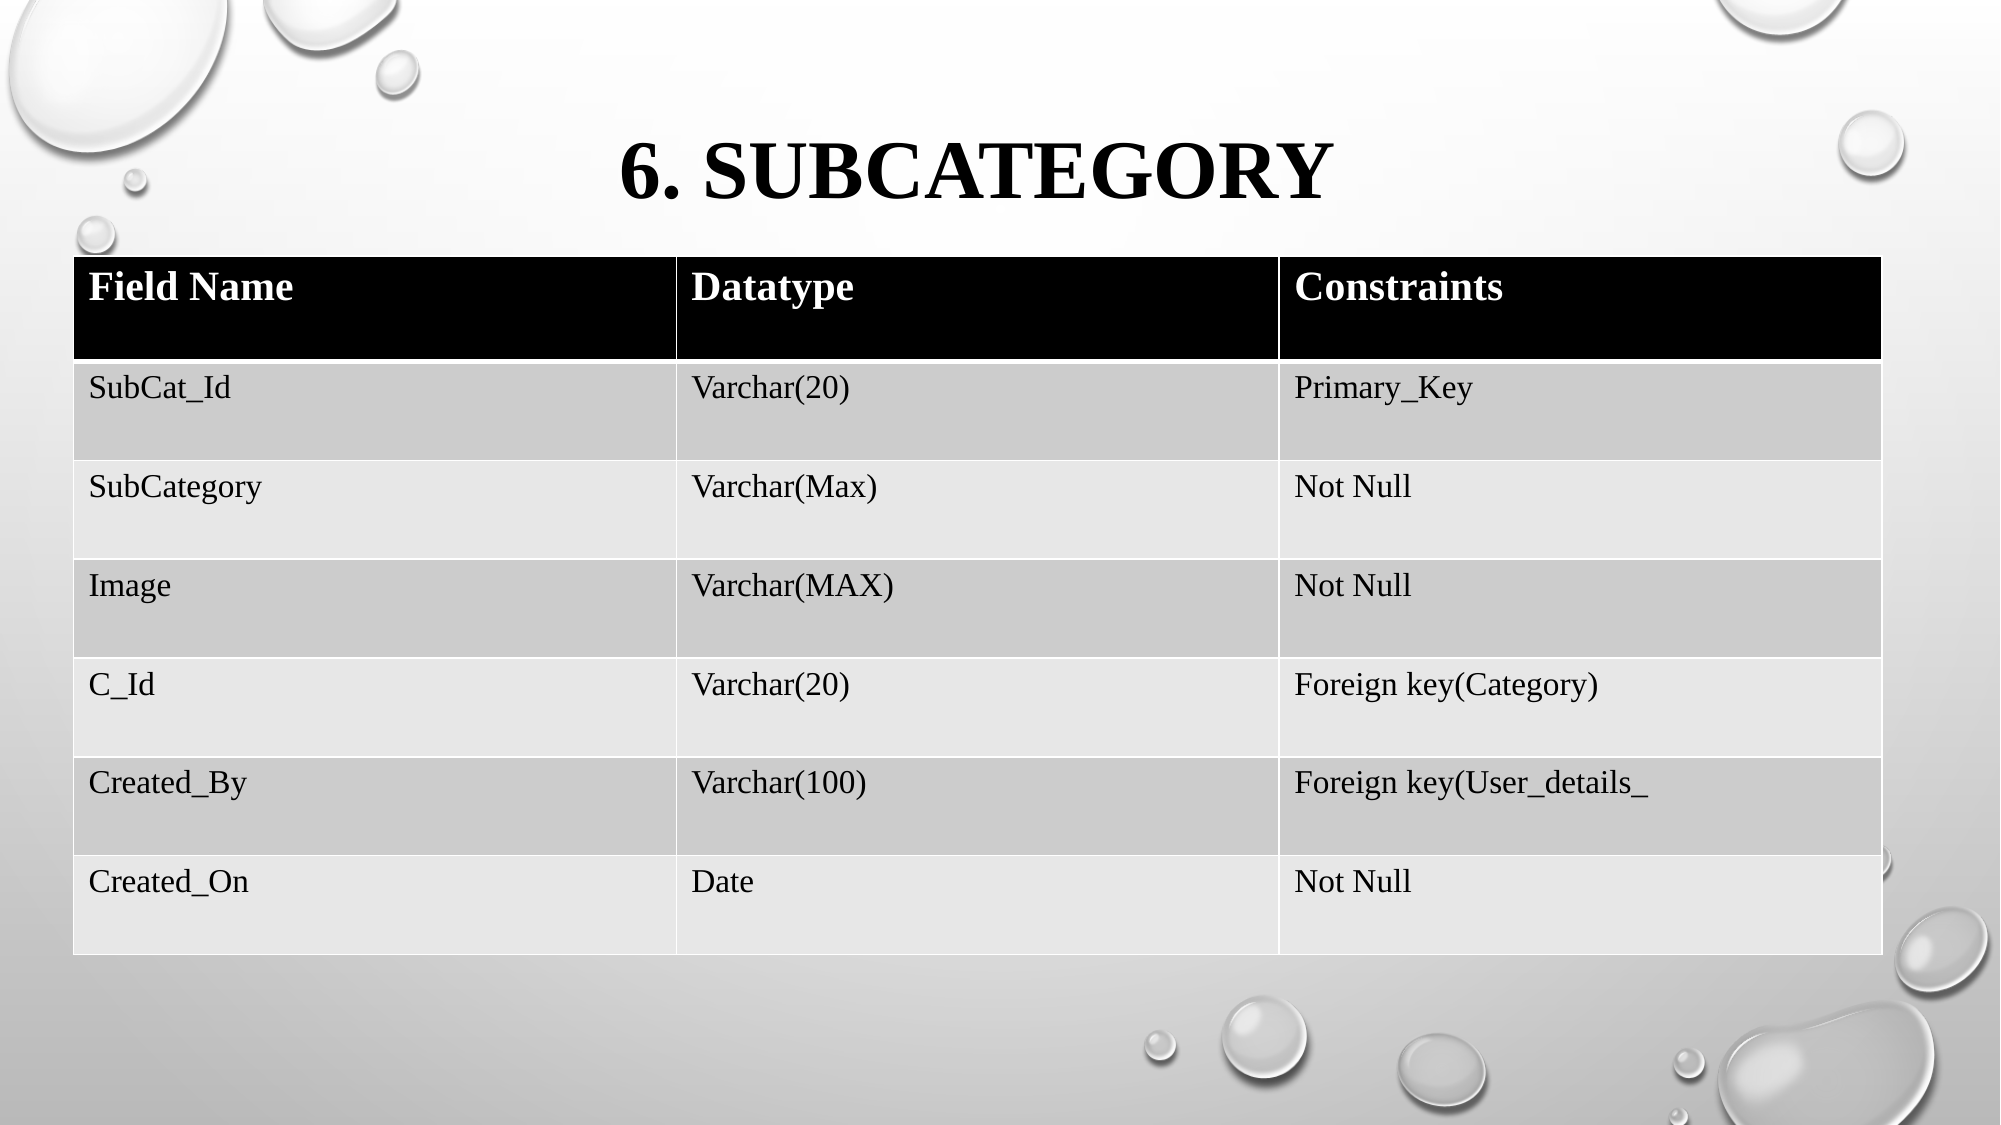

# 6. SubCategory
| Field Name | Datatype | Constraints |
| --- | --- | --- |
| SubCat\_Id | Varchar(20) | Primary\_Key |
| SubCategory | Varchar(Max) | Not Null |
| Image | Varchar(MAX) | Not Null |
| C\_Id | Varchar(20) | Foreign key(Category) |
| Created\_By | Varchar(100) | Foreign key(User\_details\_ |
| Created\_On | Date | Not Null |